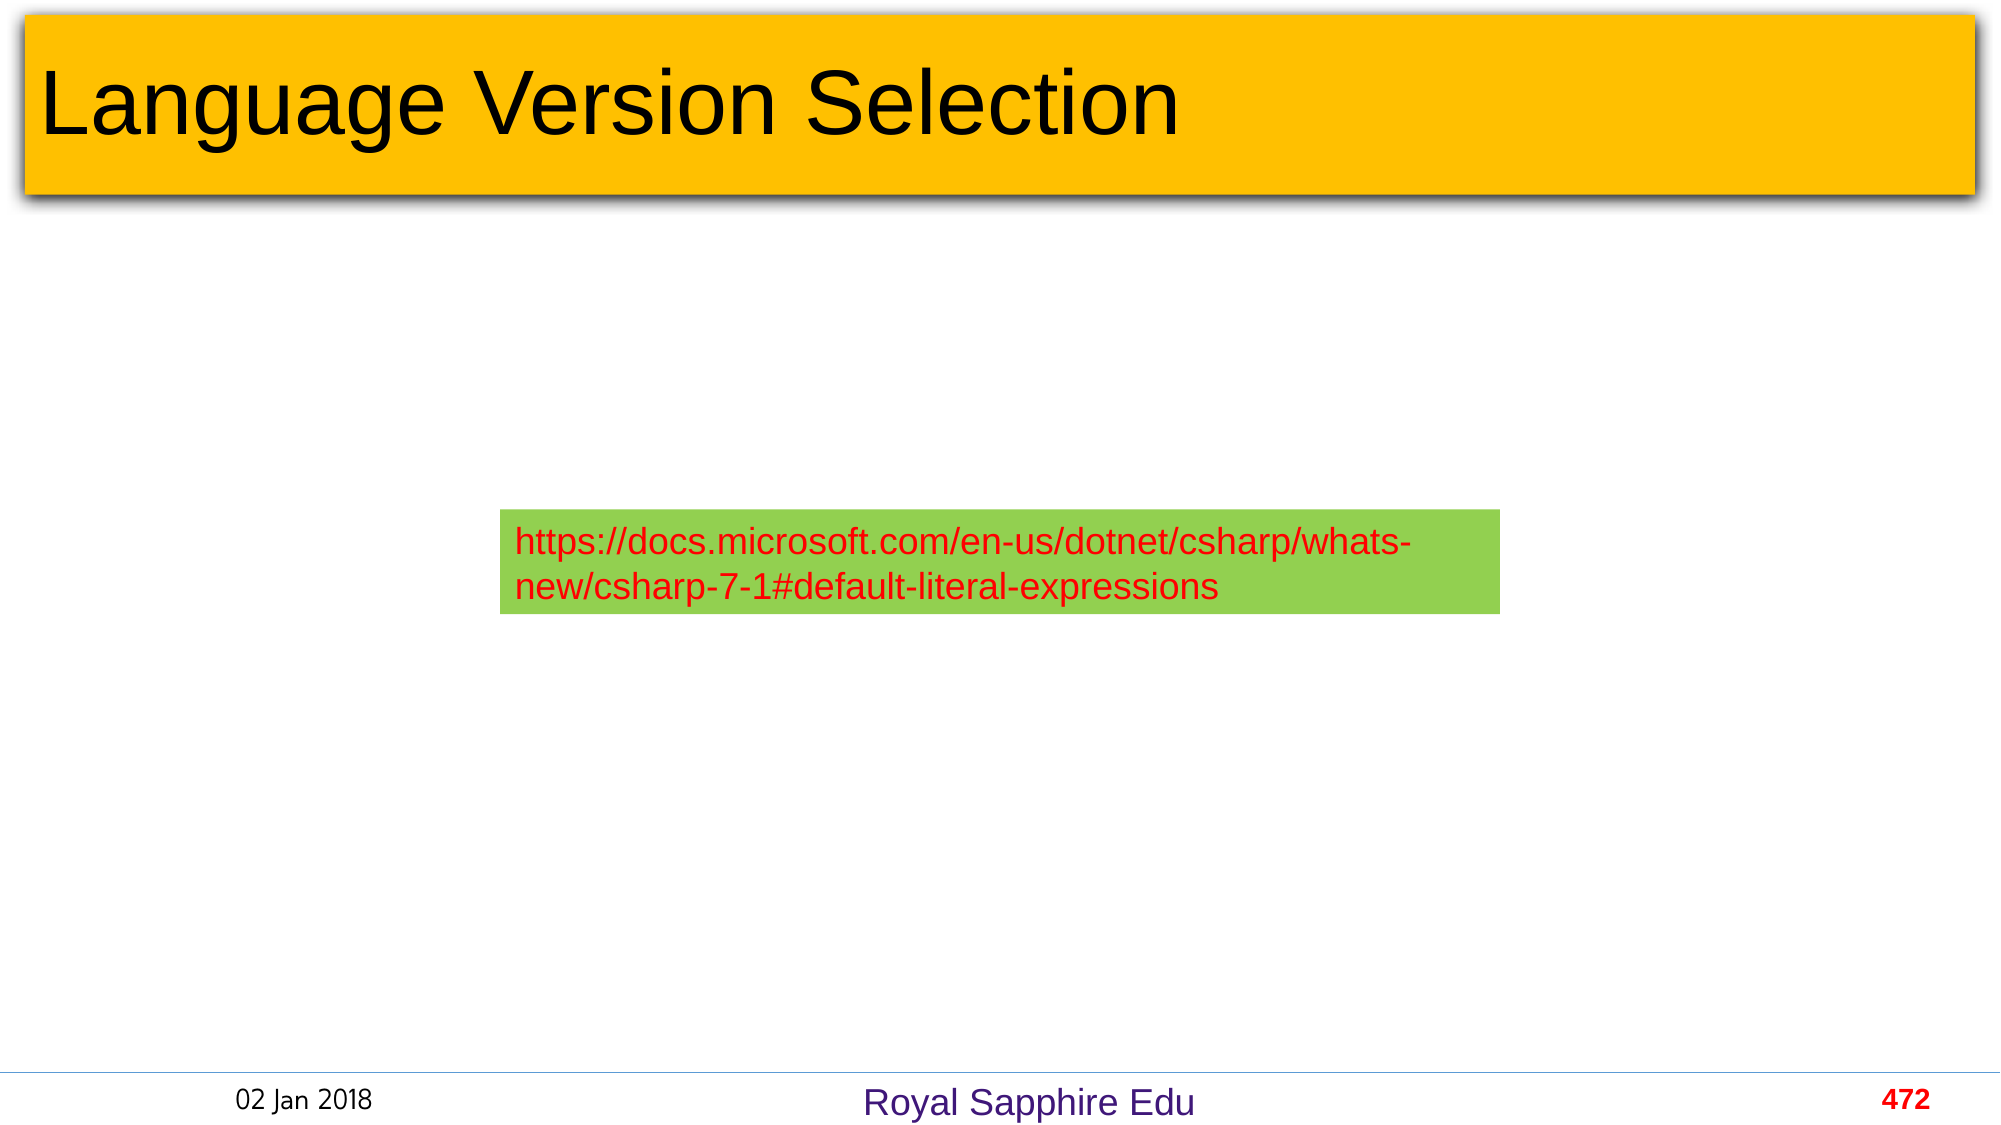

# Language Version Selection

https://docs.microsoft.com/en-us/dotnet/csharp/whats-new/csharp-7-1#default-literal-expressions
02 Jan 2018
472